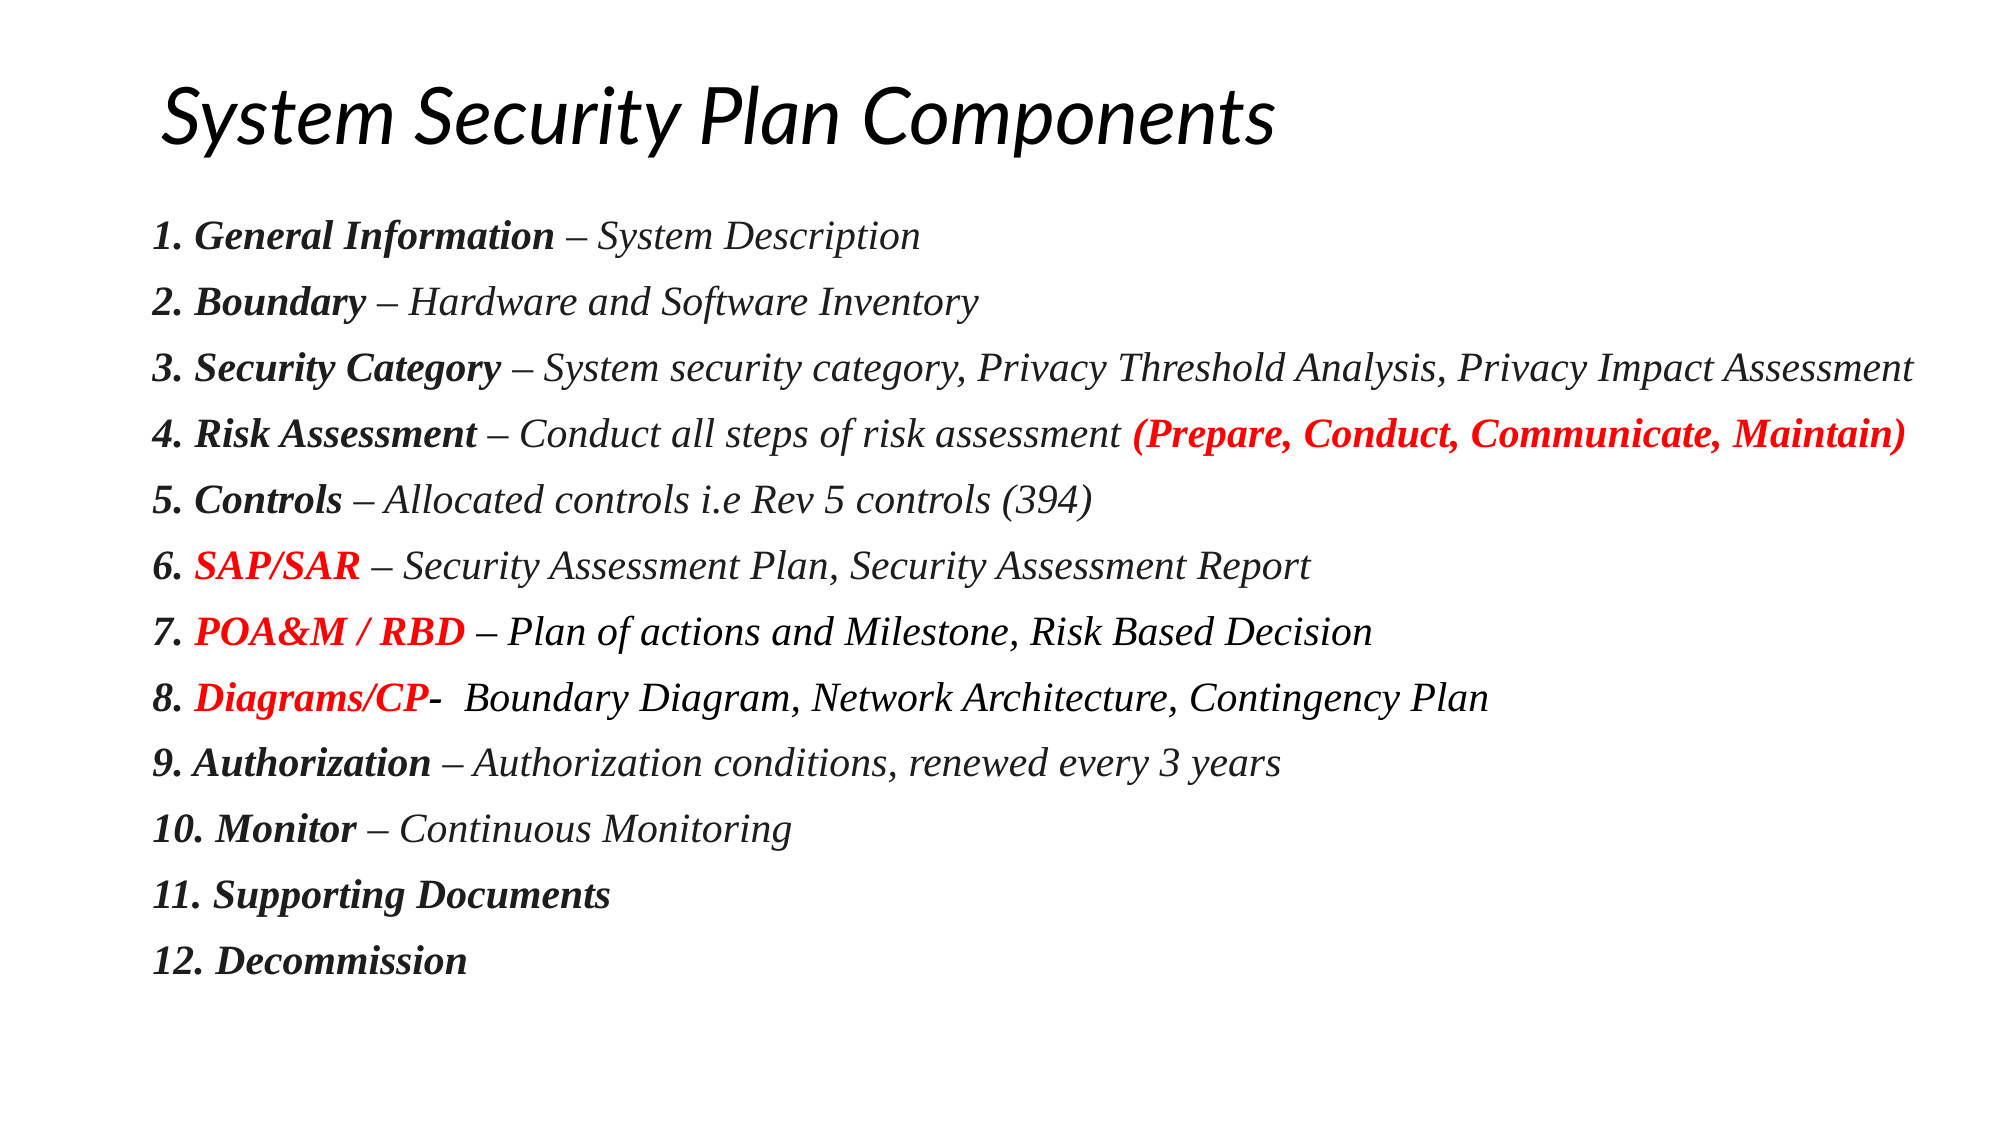

# System Security Plan Components
1. General Information – System Description
2. Boundary – Hardware and Software Inventory
3. Security Category – System security category, Privacy Threshold Analysis, Privacy Impact Assessment
4. Risk Assessment – Conduct all steps of risk assessment (Prepare, Conduct, Communicate, Maintain)
5. Controls – Allocated controls i.e Rev 5 controls (394)
6. SAP/SAR – Security Assessment Plan, Security Assessment Report
7. POA&M / RBD – Plan of actions and Milestone, Risk Based Decision
8. Diagrams/CP-  Boundary Diagram, Network Architecture, Contingency Plan
9. Authorization – Authorization conditions, renewed every 3 years
10. Monitor – Continuous Monitoring
11. Supporting Documents
12. Decommission